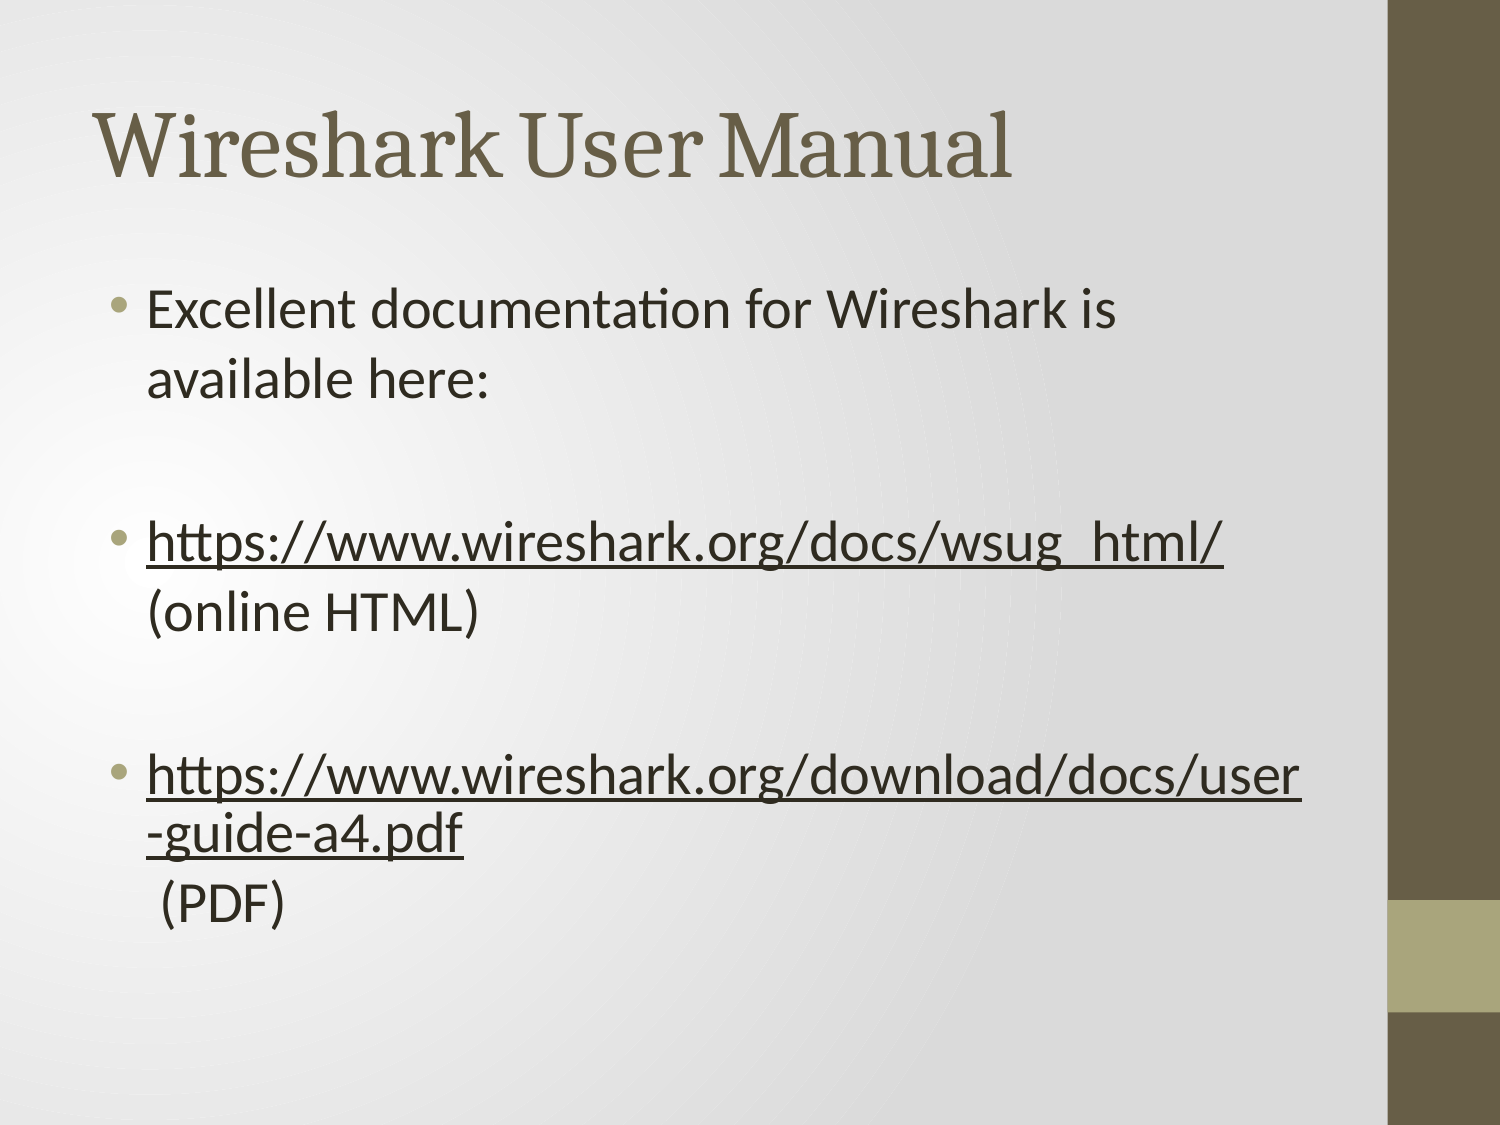

# Wireshark User Manual
Excellent documentation for Wireshark is available here:

https://www.wireshark.org/docs/wsug_html/ (online HTML)

https://www.wireshark.org/download/docs/user-guide-a4.pdf (PDF)